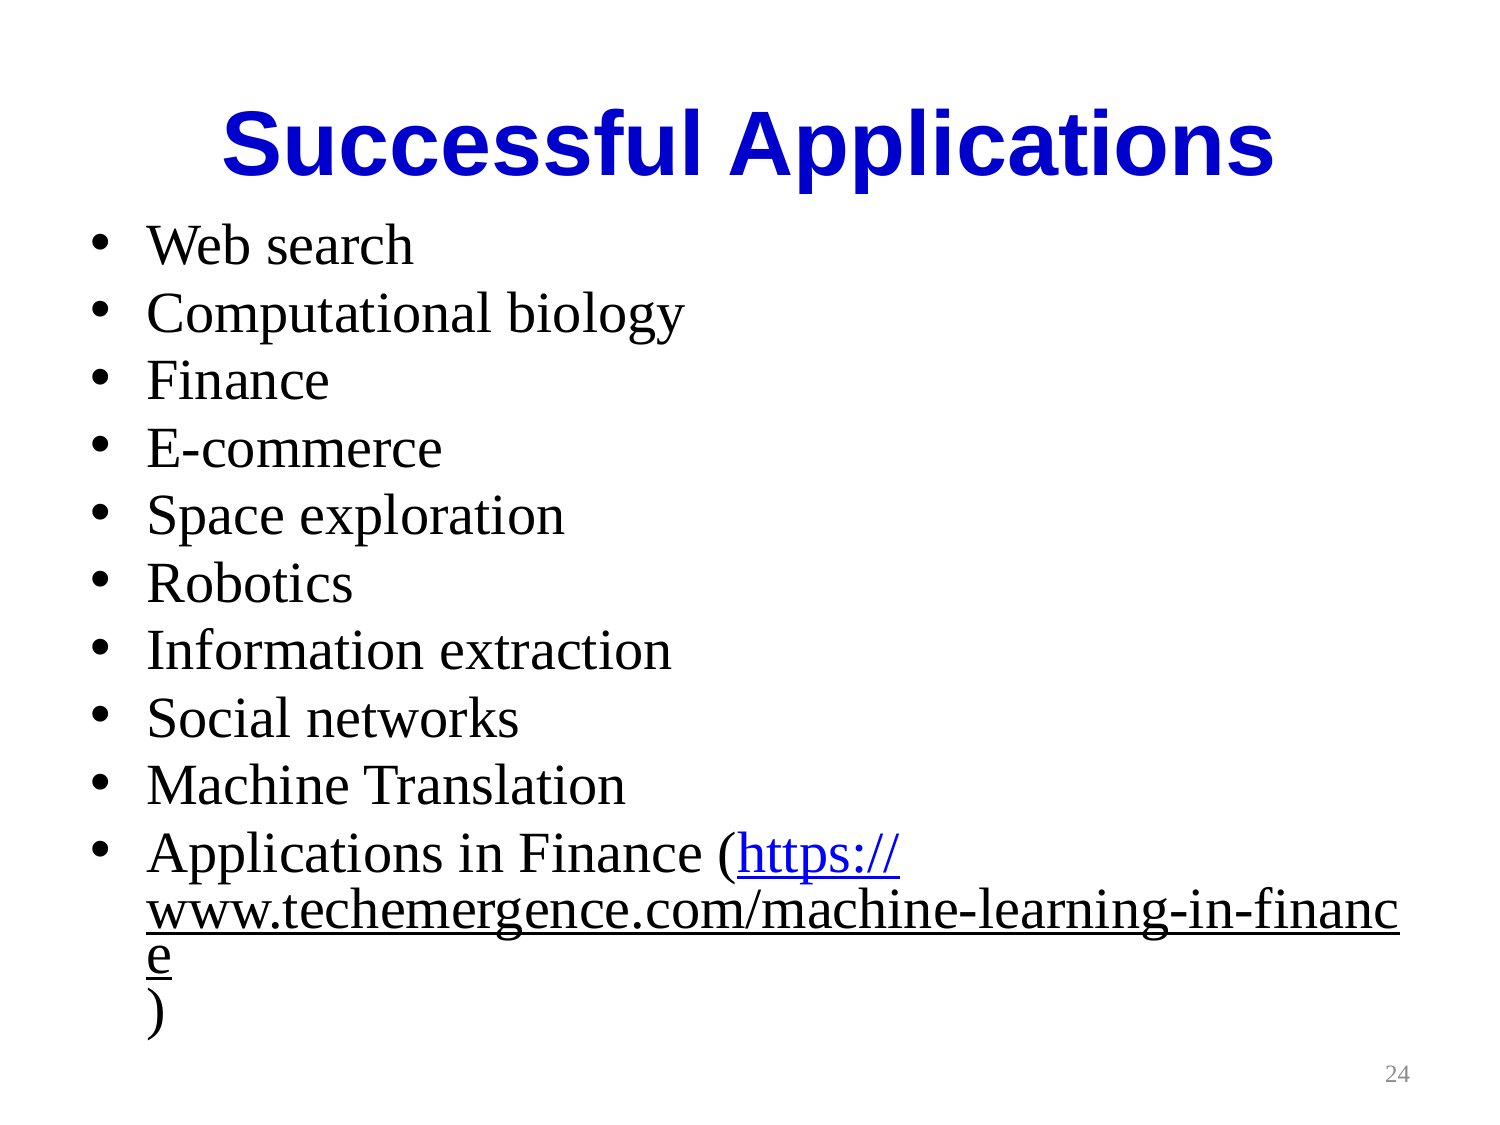

# Successful Applications
Web search
Computational biology
Finance
E-commerce
Space exploration
Robotics
Information extraction
Social networks
Machine Translation
Applications in Finance (https://www.techemergence.com/machine-learning-in-finance)

24